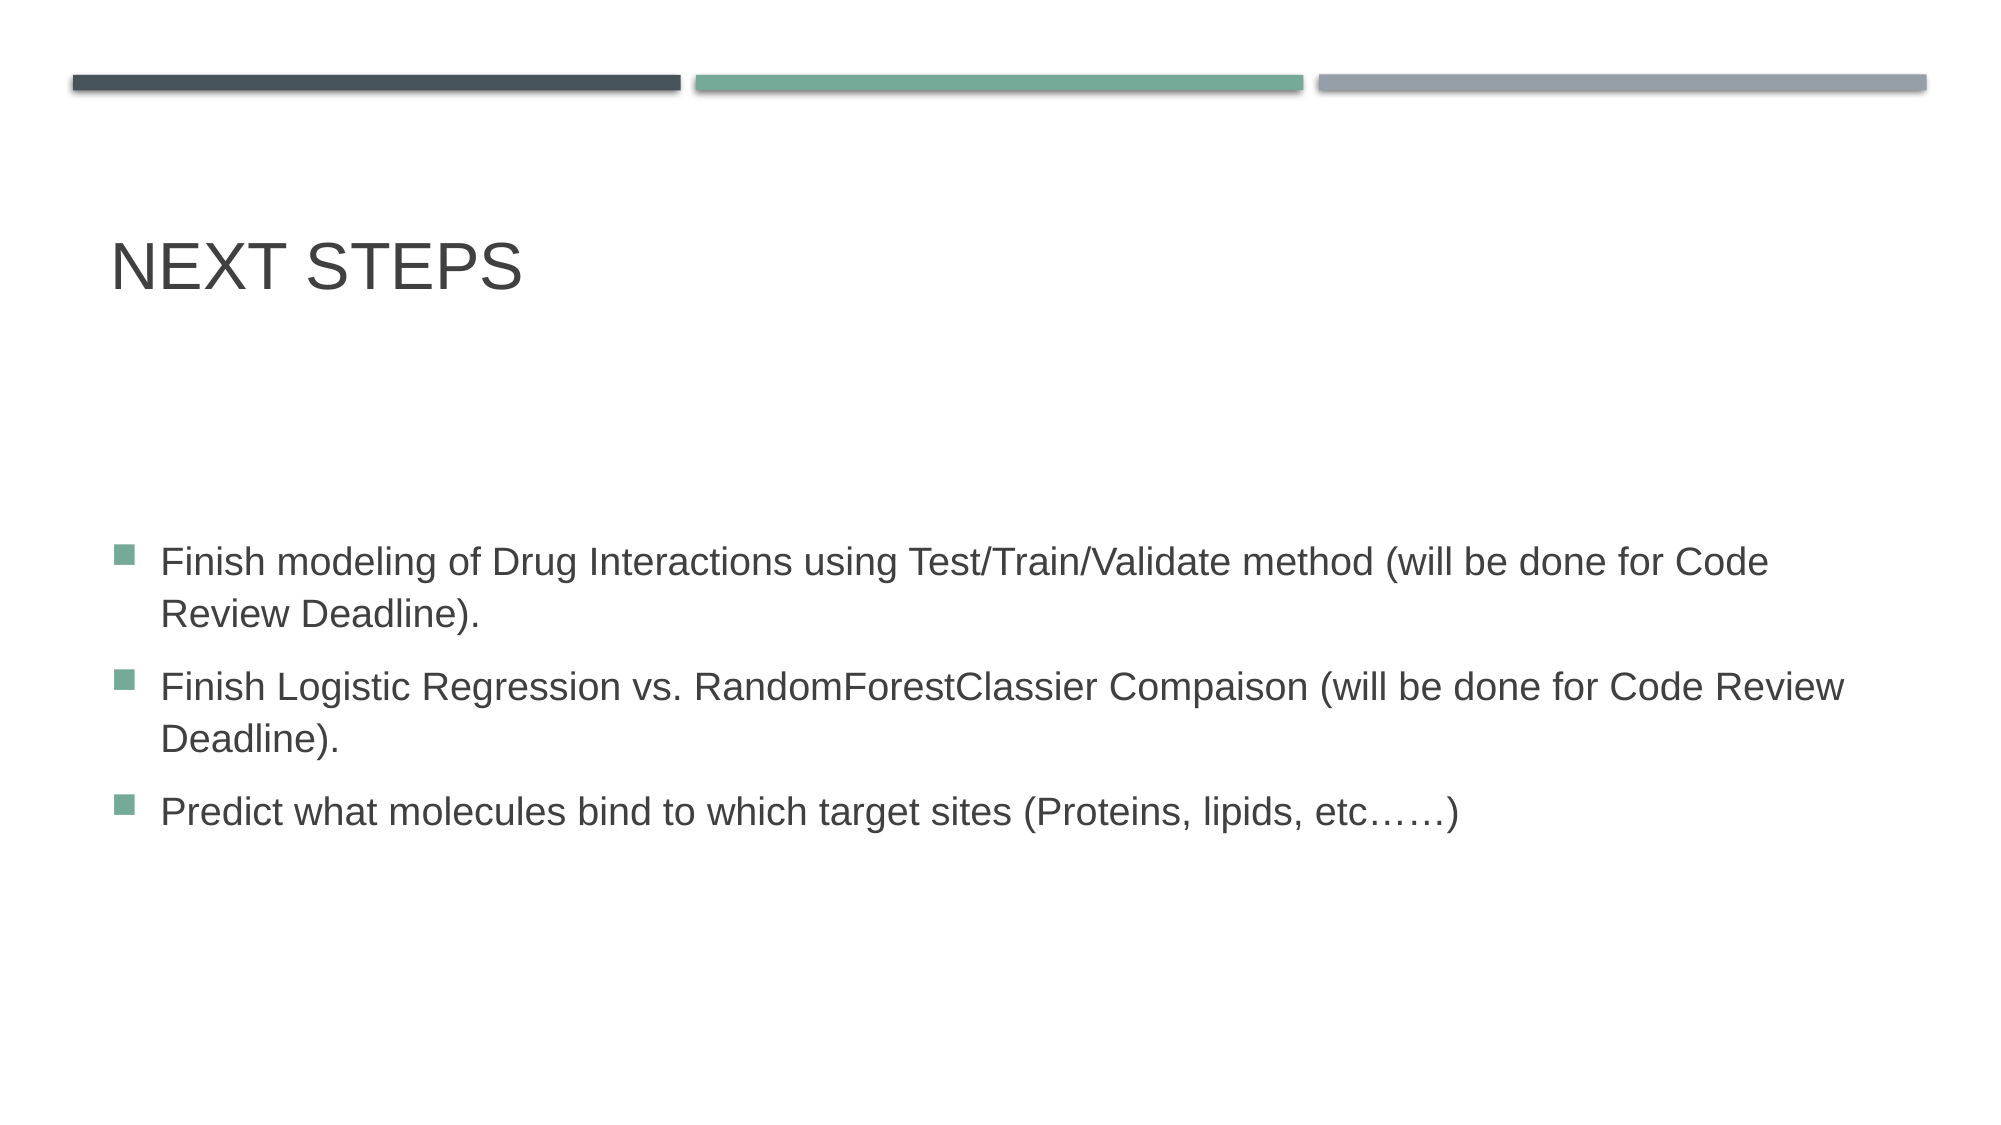

# NEXT STEPS
Finish modeling of Drug Interactions using Test/Train/Validate method (will be done for Code Review Deadline).
Finish Logistic Regression vs. RandomForestClassier Compaison (will be done for Code Review Deadline).
Predict what molecules bind to which target sites (Proteins, lipids, etc……)